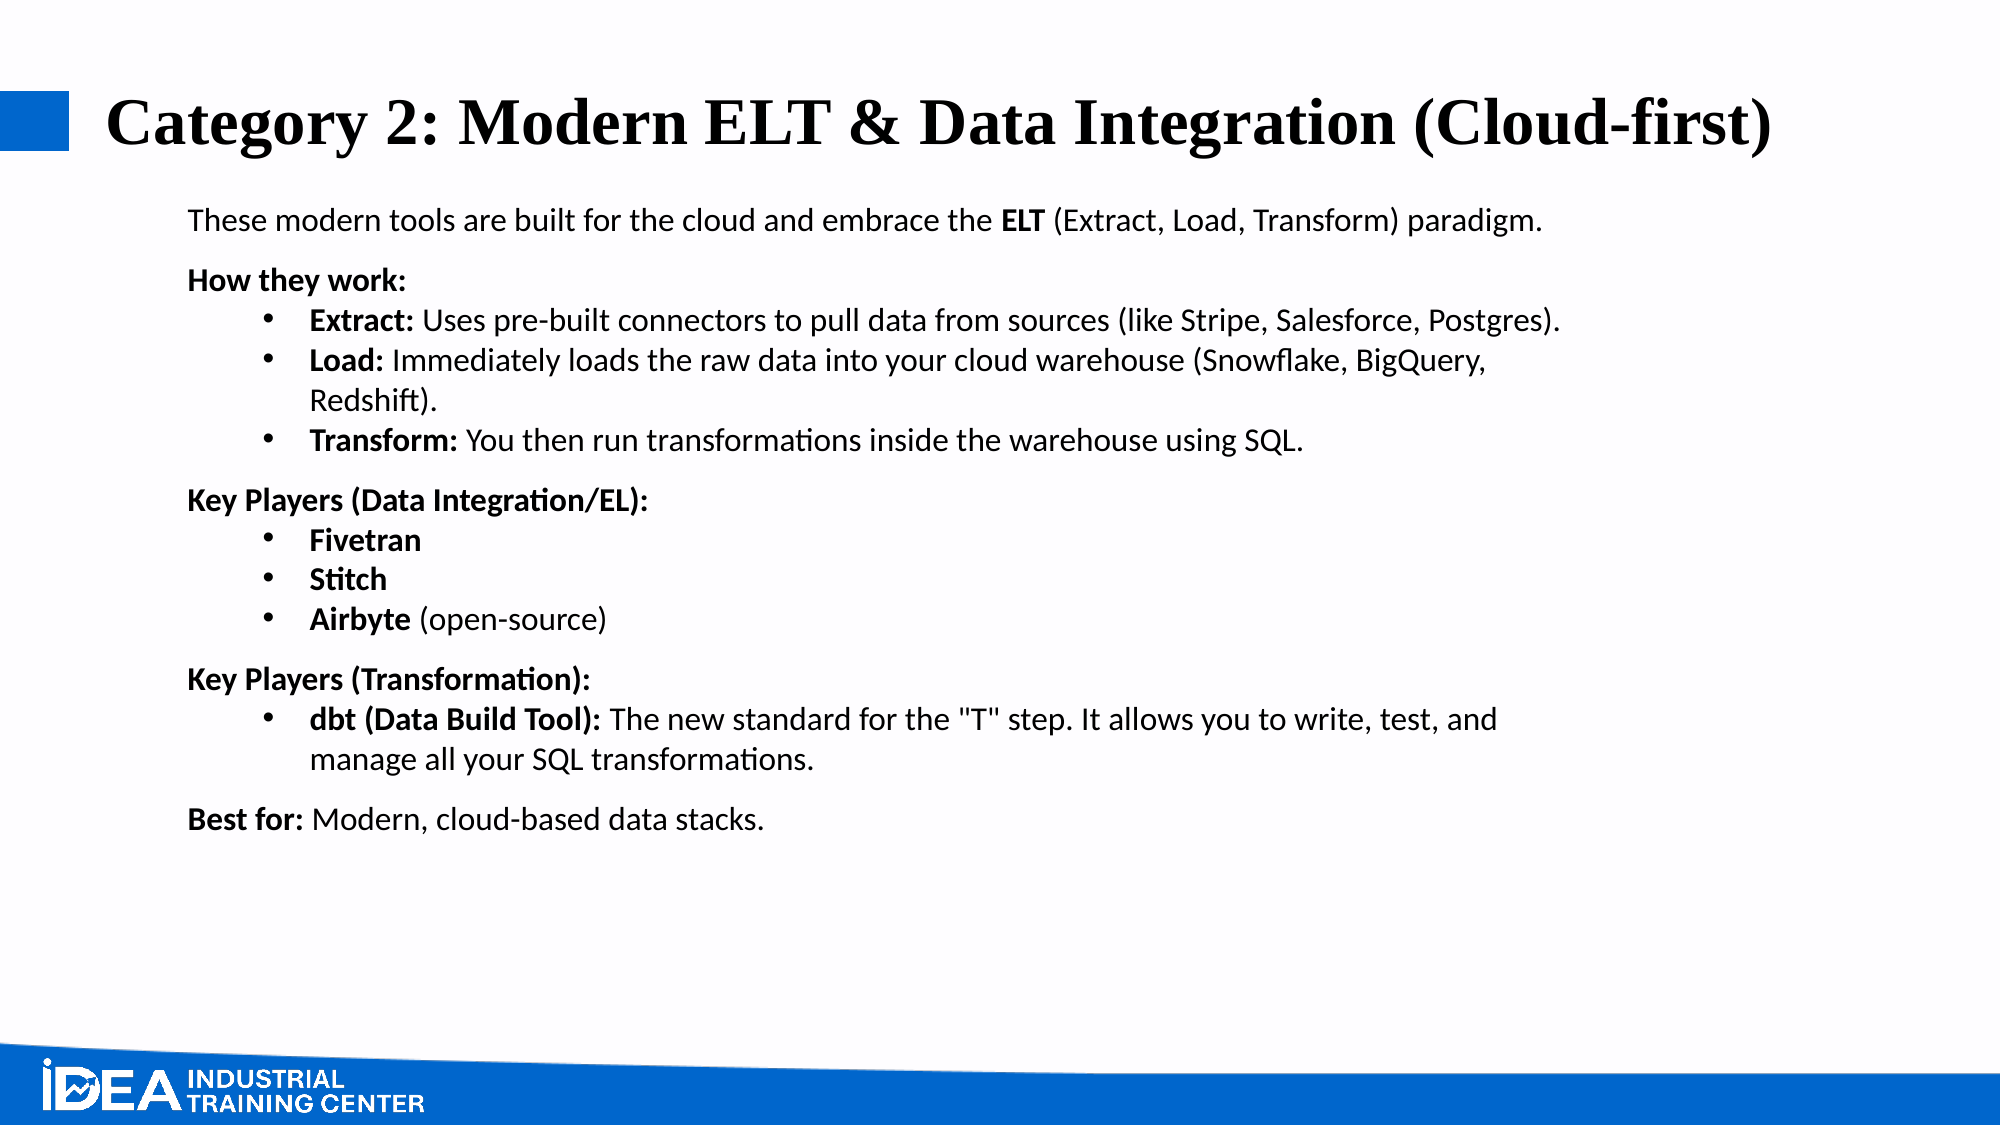

# Category 2: Modern ELT & Data Integration (Cloud-first)
These modern tools are built for the cloud and embrace the ELT (Extract, Load, Transform) paradigm.

How they work:
Extract: Uses pre-built connectors to pull data from sources (like Stripe, Salesforce, Postgres).
Load: Immediately loads the raw data into your cloud warehouse (Snowflake, BigQuery, Redshift).
Transform: You then run transformations inside the warehouse using SQL.

Key Players (Data Integration/EL):
Fivetran
Stitch
Airbyte (open-source)

Key Players (Transformation):
dbt (Data Build Tool): The new standard for the "T" step. It allows you to write, test, and manage all your SQL transformations.

Best for: Modern, cloud-based data stacks.